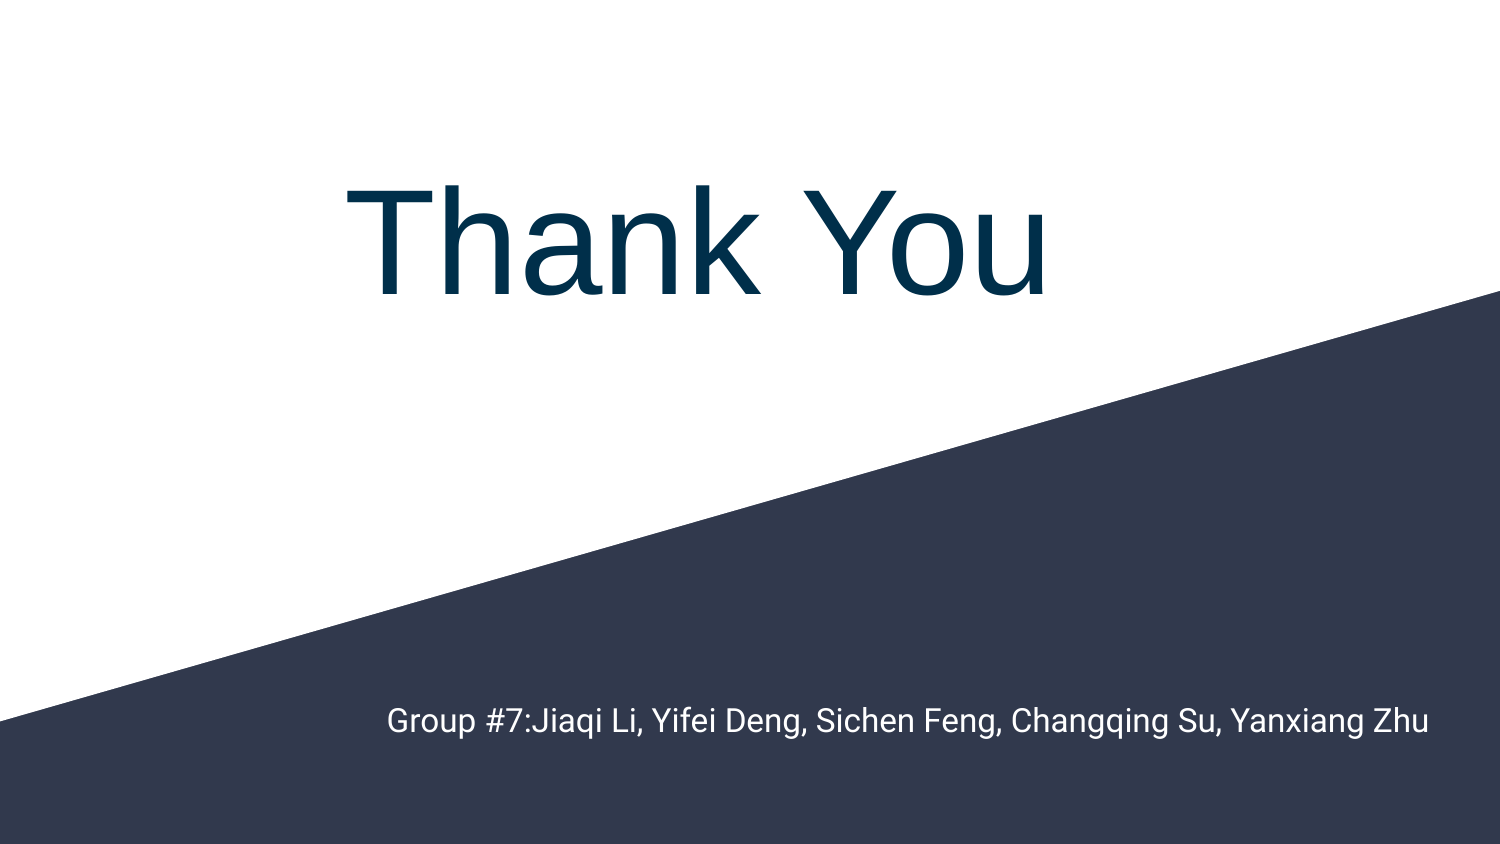

# Thank You
Group #7:Jiaqi Li, Yifei Deng, Sichen Feng, Changqing Su, Yanxiang Zhu